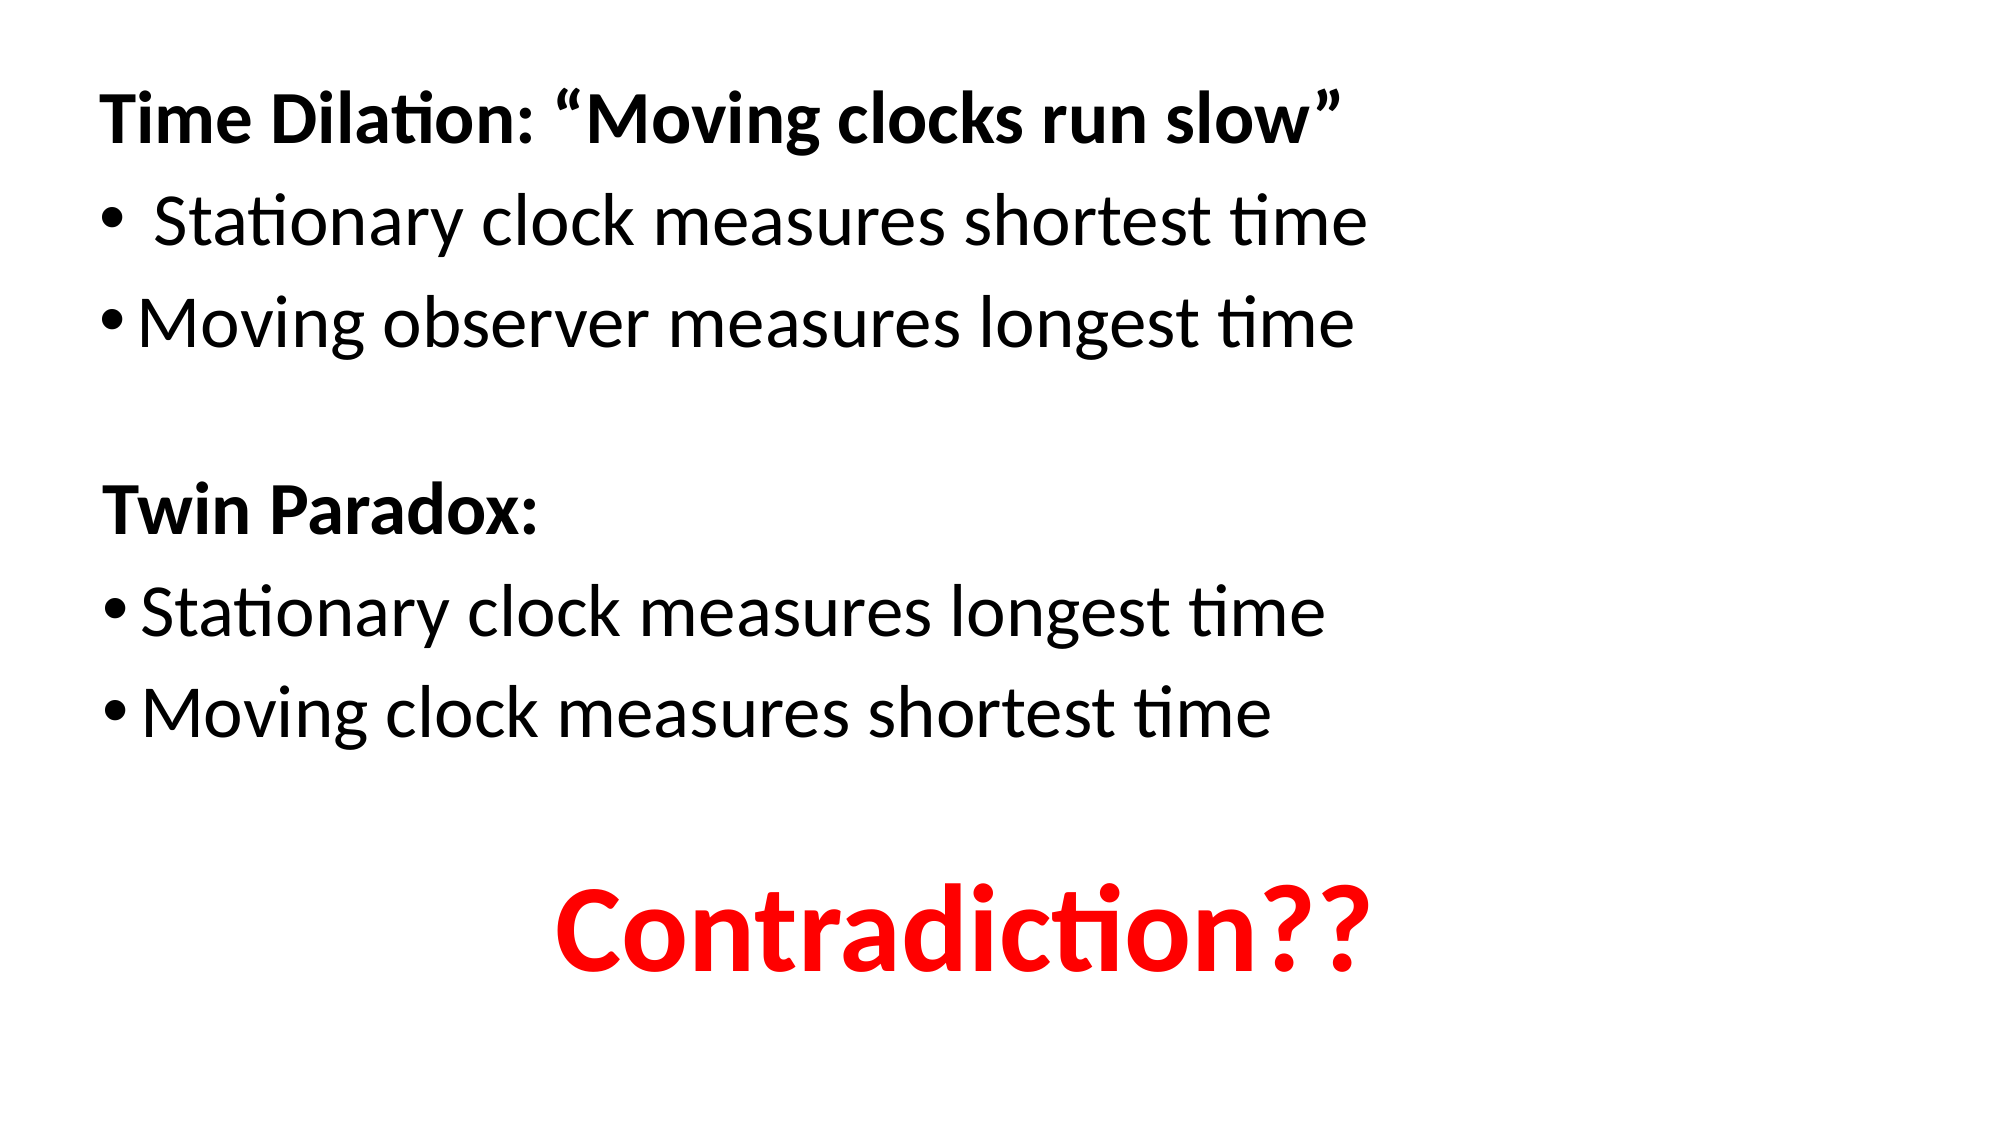

Time Dilation: “Moving clocks run slow”
 Stationary clock measures shortest time
Moving observer measures longest time
Twin Paradox:
Stationary clock measures longest time
Moving clock measures shortest time
Contradiction??
https://www.reddit.com/r/askscience/comments/3n6nho/special_relativity_time_dilation_is_proper_time/